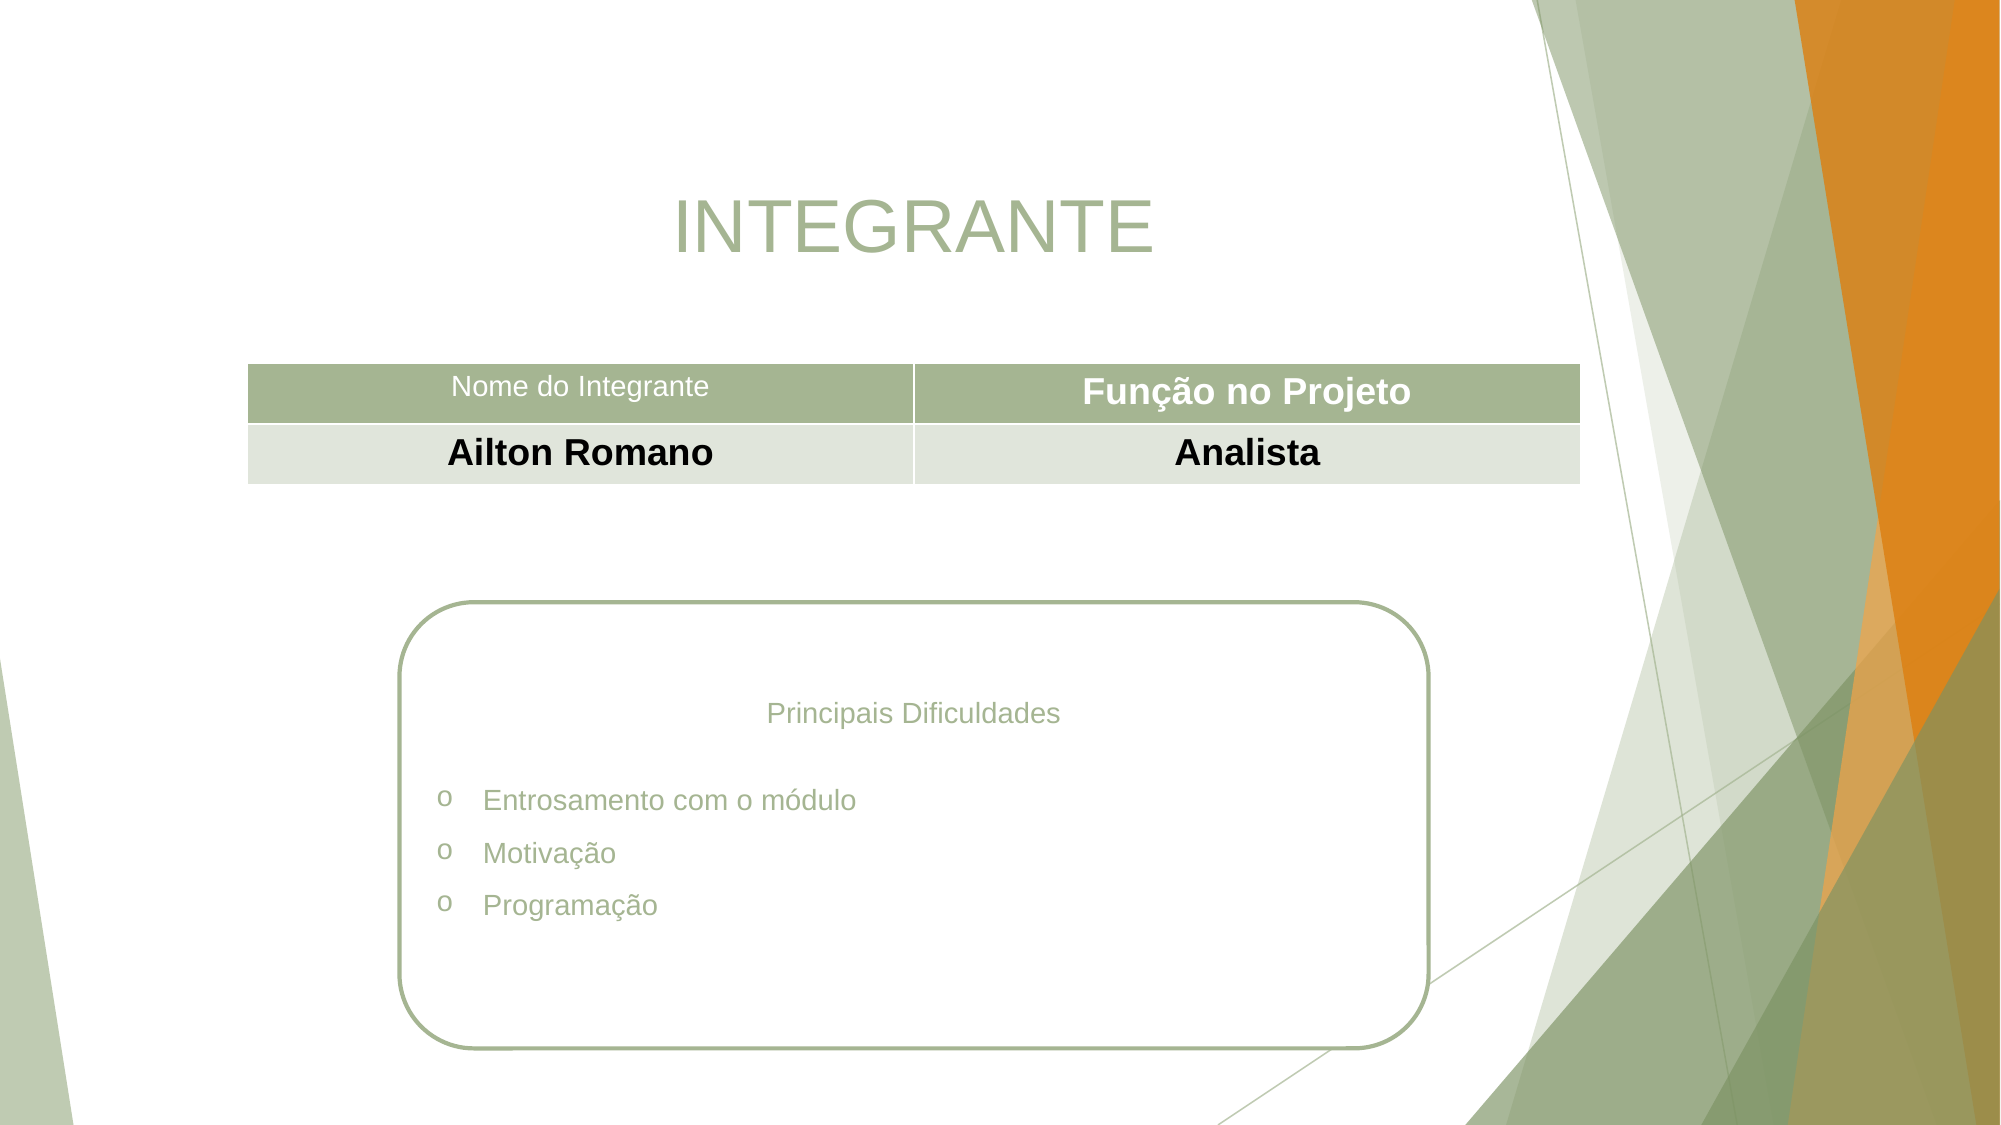

INTEGRANTE
| Nome do Integrante | Função no Projeto |
| --- | --- |
| Ailton Romano | Analista |
Principais Dificuldades

Entrosamento com o módulo
Motivação
Programação